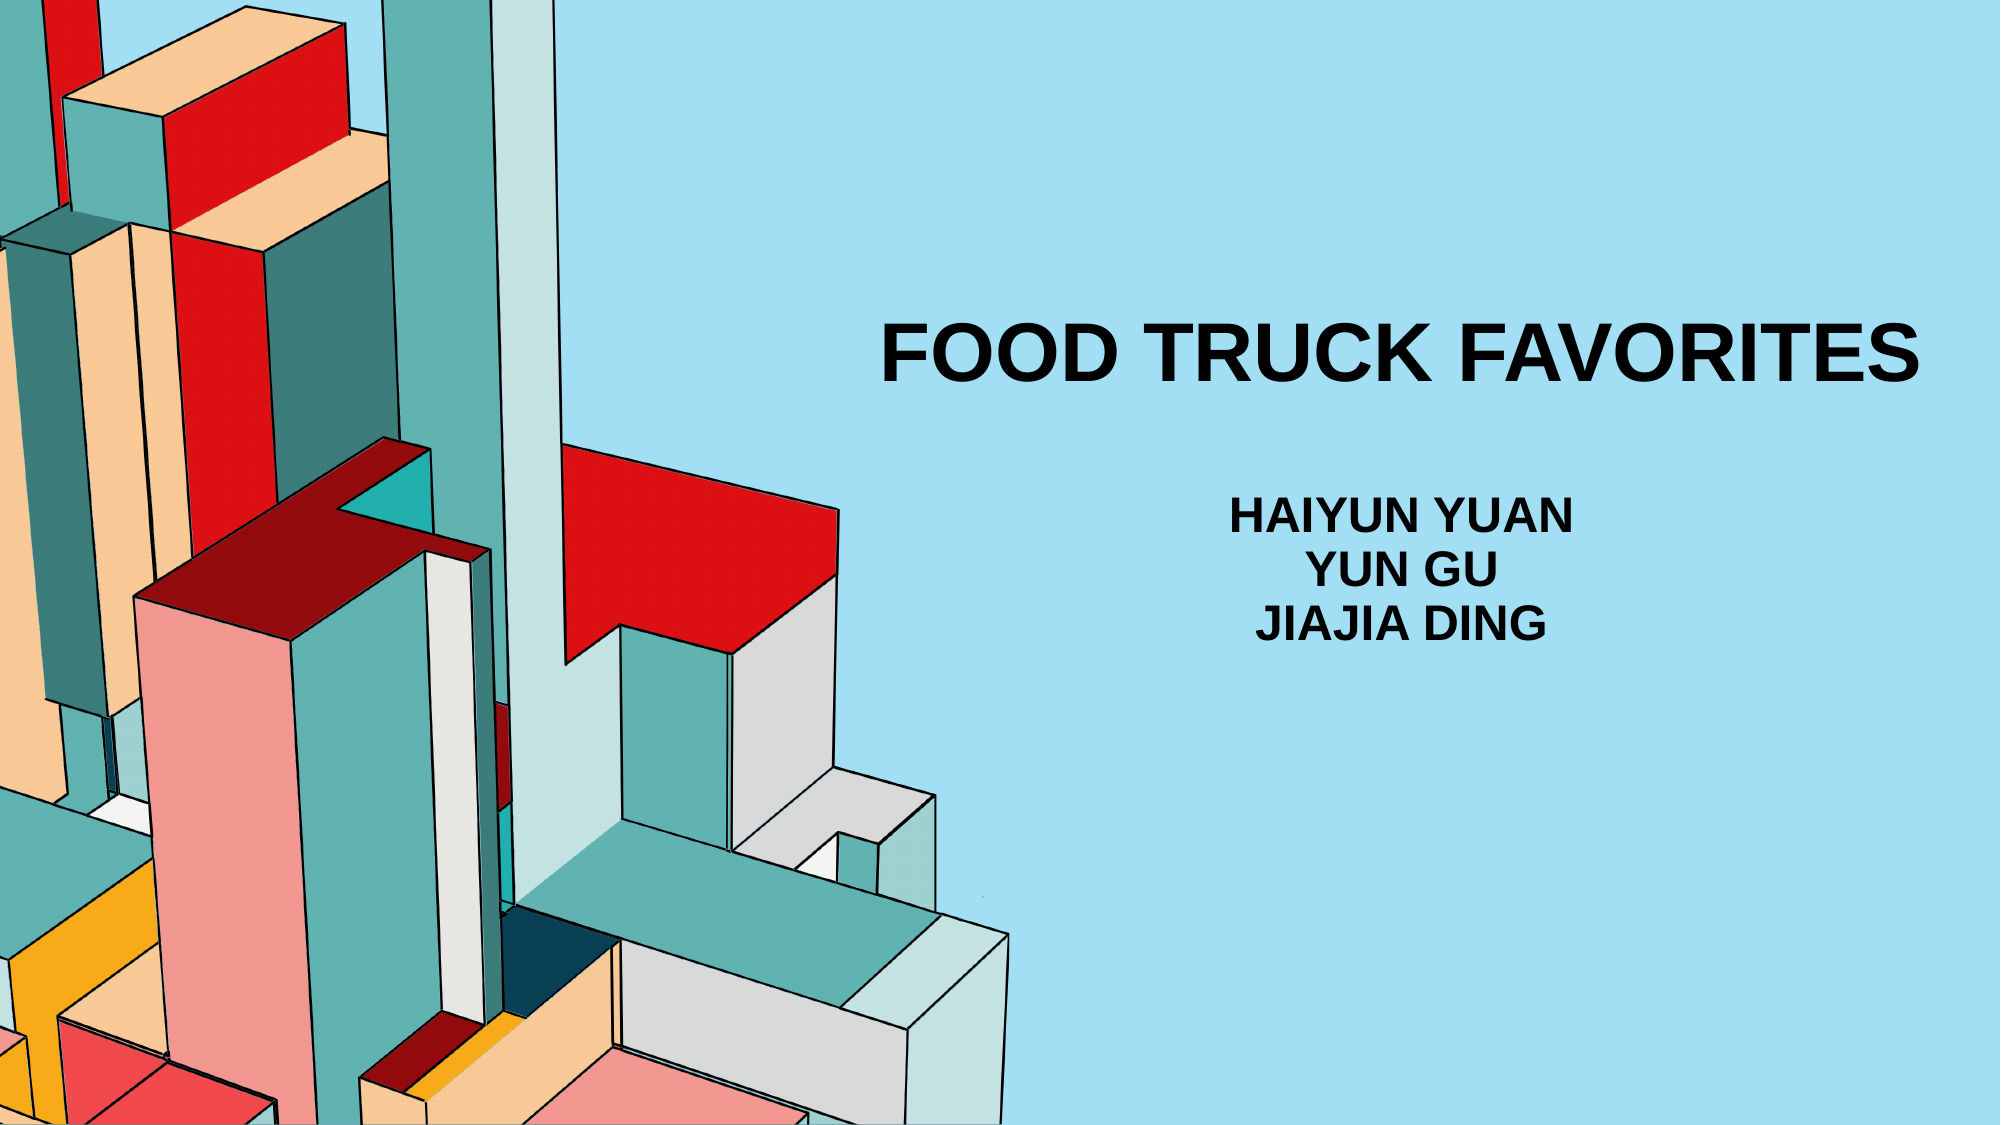

# Food Truck Favorites haiyun yuan yun gu jiajia ding